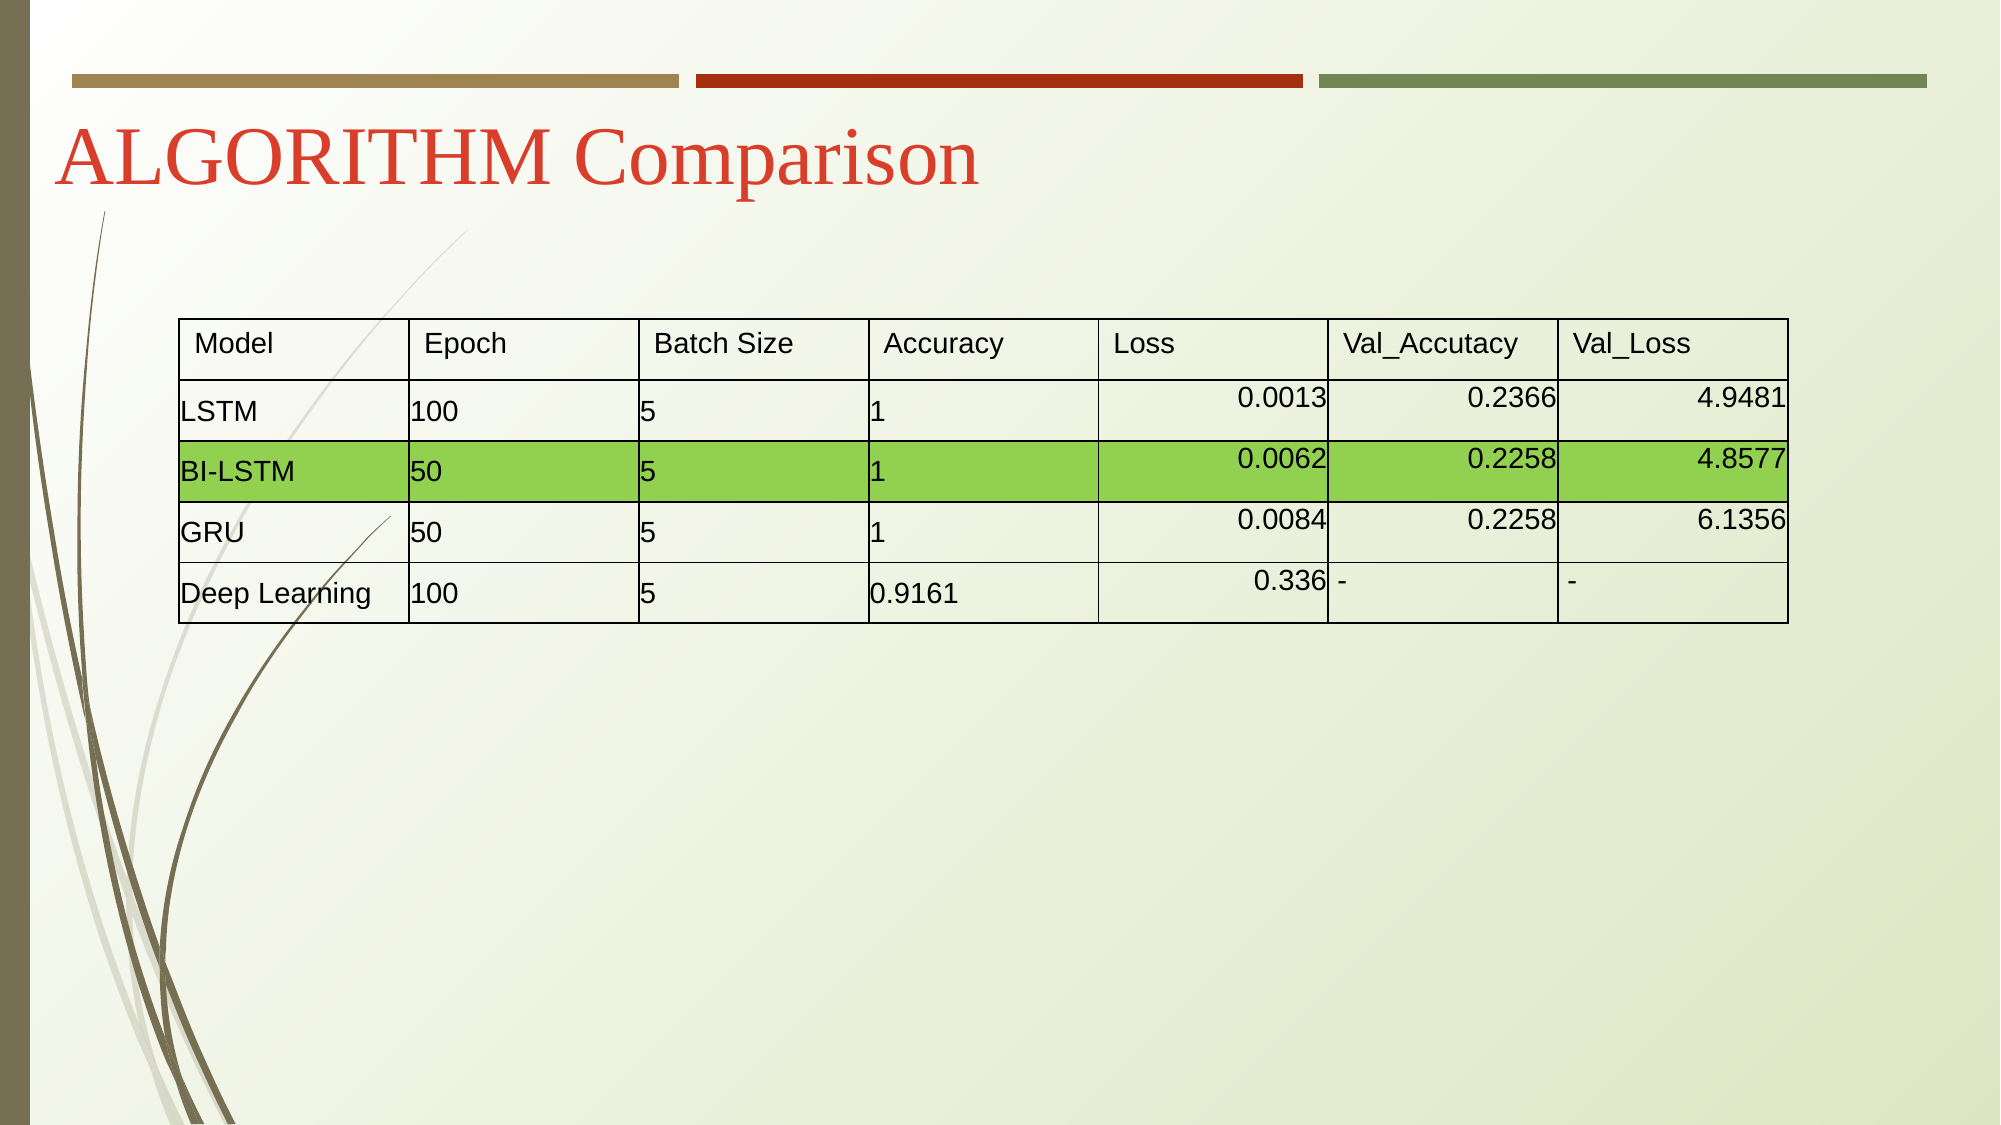

ALGORITHM Comparison
| Model | Epoch | Batch Size | Accuracy | Loss | Val\_Accutacy | Val\_Loss |
| --- | --- | --- | --- | --- | --- | --- |
| LSTM | 100 | 5 | 1 | 0.0013 | 0.2366 | 4.9481 |
| BI-LSTM | 50 | 5 | 1 | 0.0062 | 0.2258 | 4.8577 |
| GRU | 50 | 5 | 1 | 0.0084 | 0.2258 | 6.1356 |
| Deep Learning | 100 | 5 | 0.9161 | 0.336 | - | - |